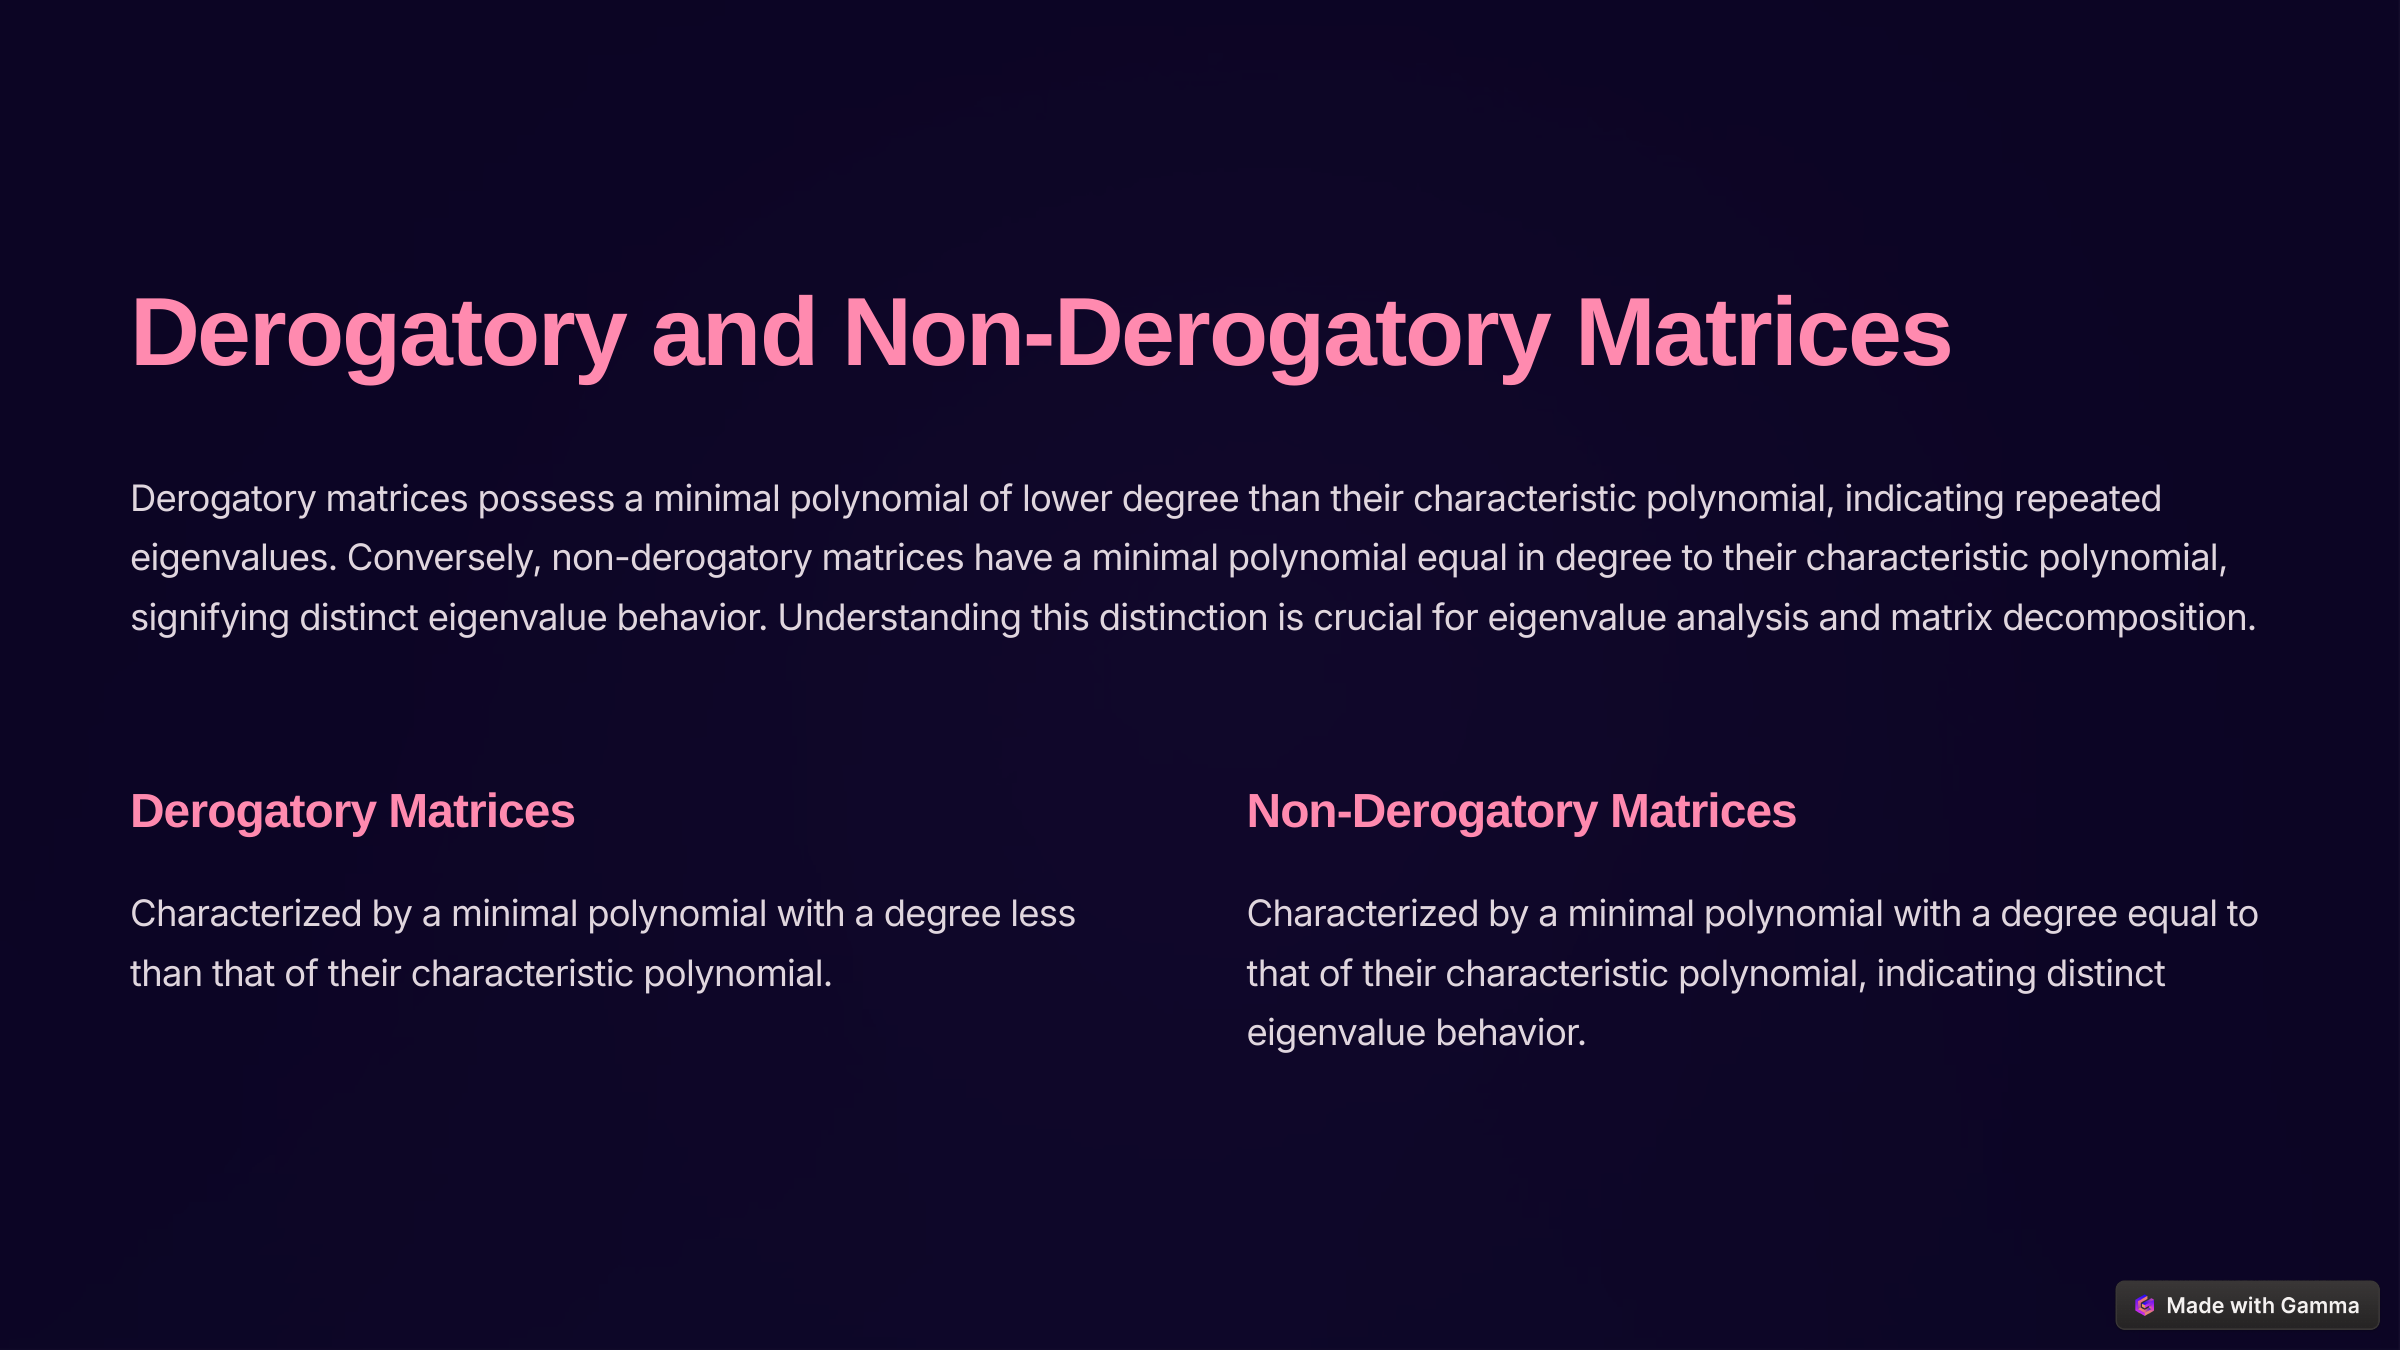

Derogatory and Non-Derogatory Matrices
Derogatory matrices possess a minimal polynomial of lower degree than their characteristic polynomial, indicating repeated eigenvalues. Conversely, non-derogatory matrices have a minimal polynomial equal in degree to their characteristic polynomial, signifying distinct eigenvalue behavior. Understanding this distinction is crucial for eigenvalue analysis and matrix decomposition.
Derogatory Matrices
Non-Derogatory Matrices
Characterized by a minimal polynomial with a degree less than that of their characteristic polynomial.
Characterized by a minimal polynomial with a degree equal to that of their characteristic polynomial, indicating distinct eigenvalue behavior.